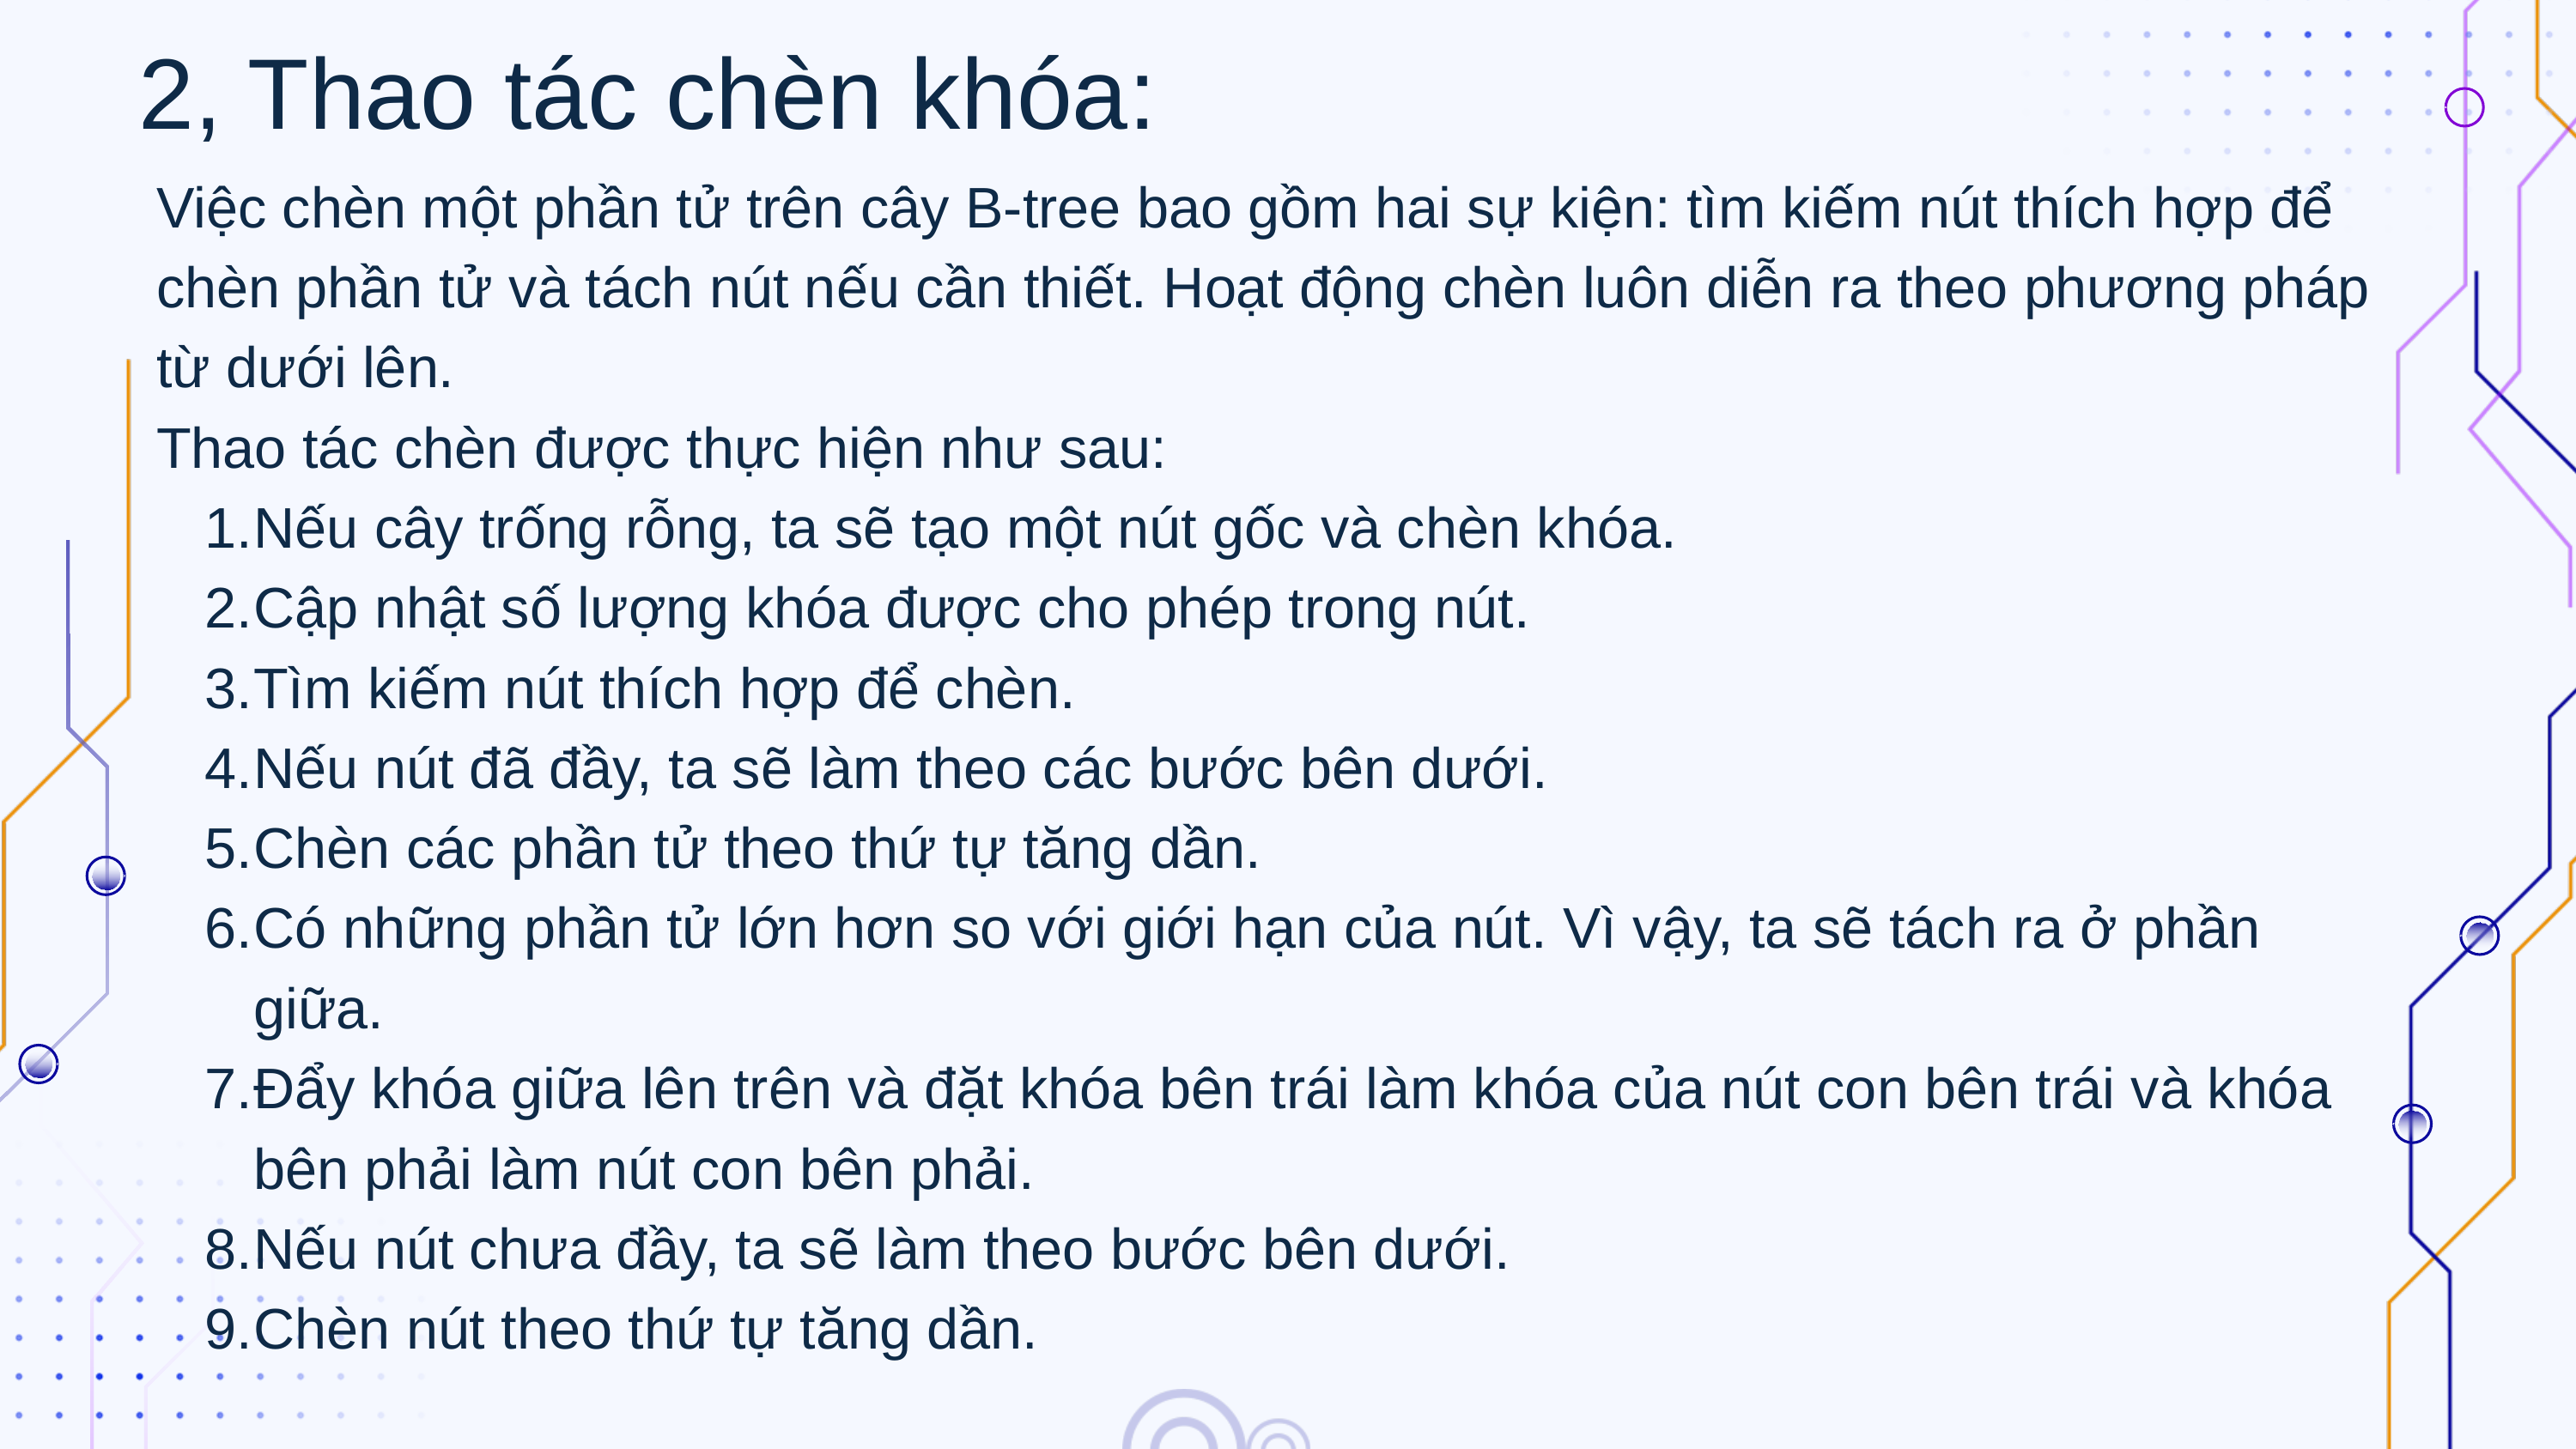

2, Thao tác chèn khóa:

Việc chèn một phần tử trên cây B-tree bao gồm hai sự kiện: tìm kiếm nút thích hợp để chèn phần tử và tách nút nếu cần thiết. Hoạt động chèn luôn diễn ra theo phương pháp từ dưới lên.
Thao tác chèn được thực hiện như sau:
Nếu cây trống rỗng, ta sẽ tạo một nút gốc và chèn khóa.
Cập nhật số lượng khóa được cho phép trong nút.
Tìm kiếm nút thích hợp để chèn.
Nếu nút đã đầy, ta sẽ làm theo các bước bên dưới.
Chèn các phần tử theo thứ tự tăng dần.
Có những phần tử lớn hơn so với giới hạn của nút. Vì vậy, ta sẽ tách ra ở phần giữa.
Đẩy khóa giữa lên trên và đặt khóa bên trái làm khóa của nút con bên trái và khóa bên phải làm nút con bên phải.
Nếu nút chưa đầy, ta sẽ làm theo bước bên dưới.
Chèn nút theo thứ tự tăng dần.